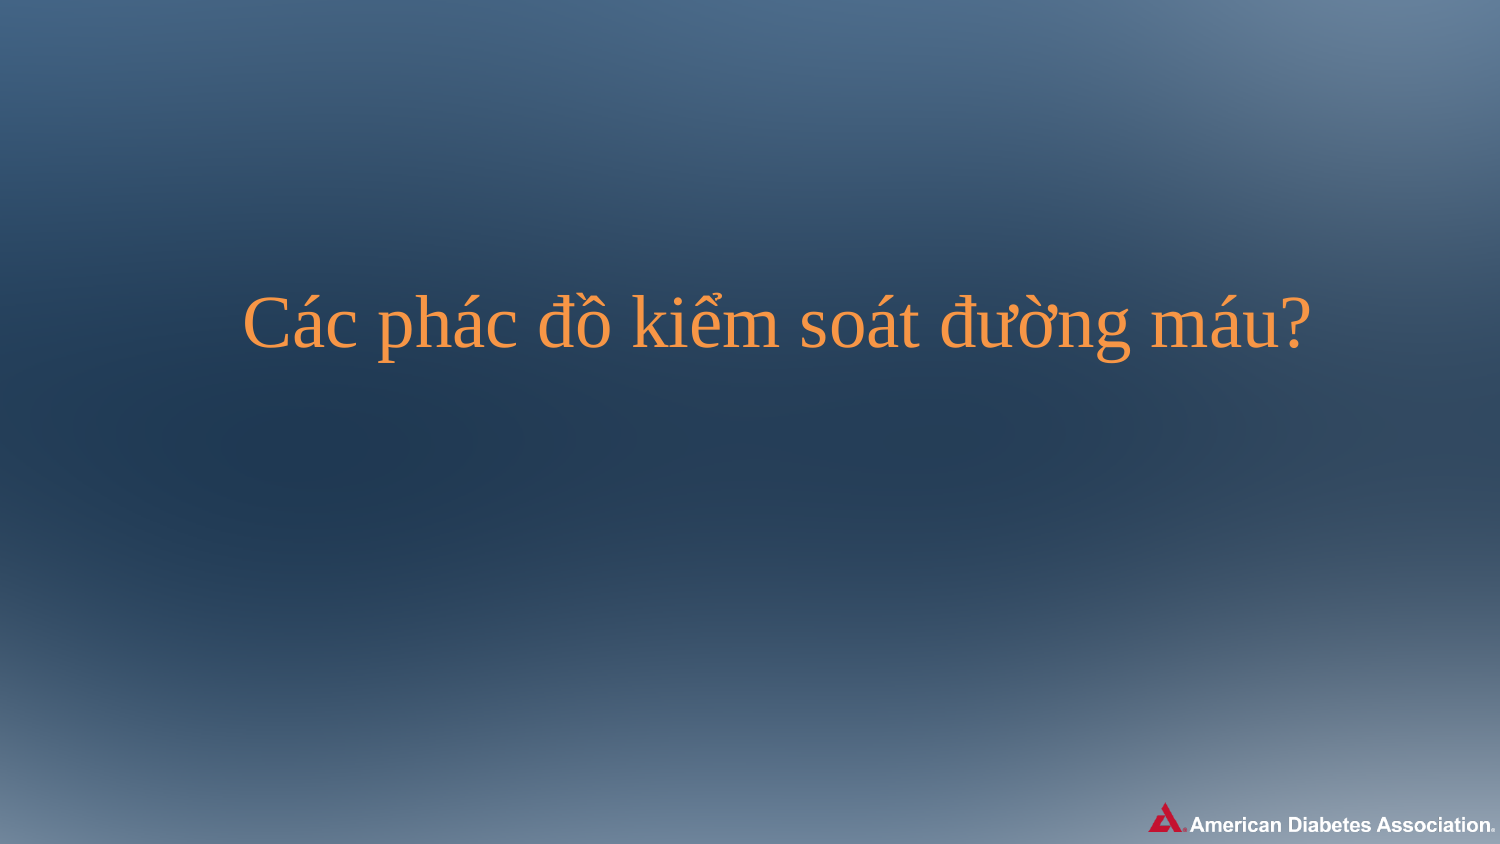

Các phác đồ kiểm soát đường máu?